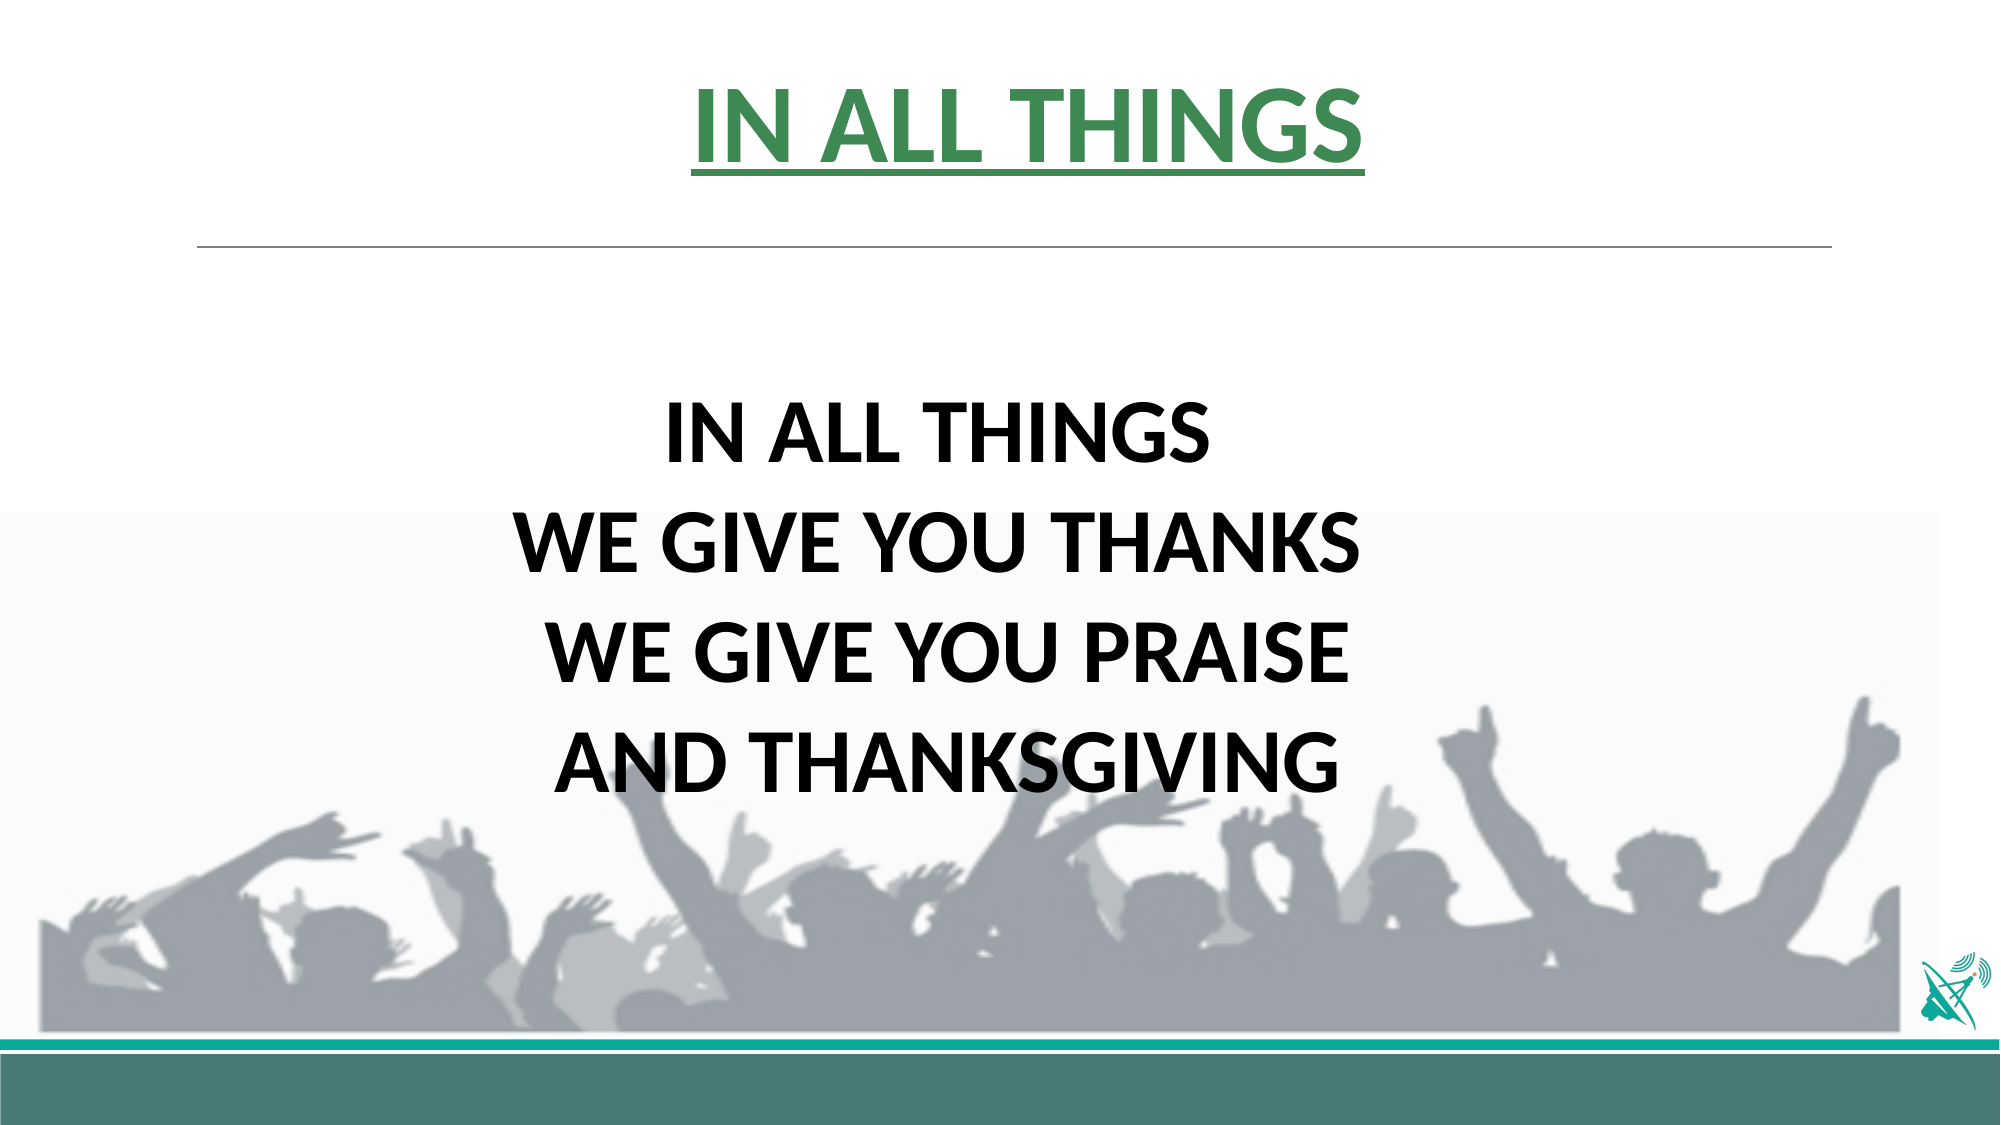

# IN ALL THINGS

IN ALL THINGS
WE GIVE YOU THANKS
WE GIVE YOU PRAISE
AND THANKSGIVING